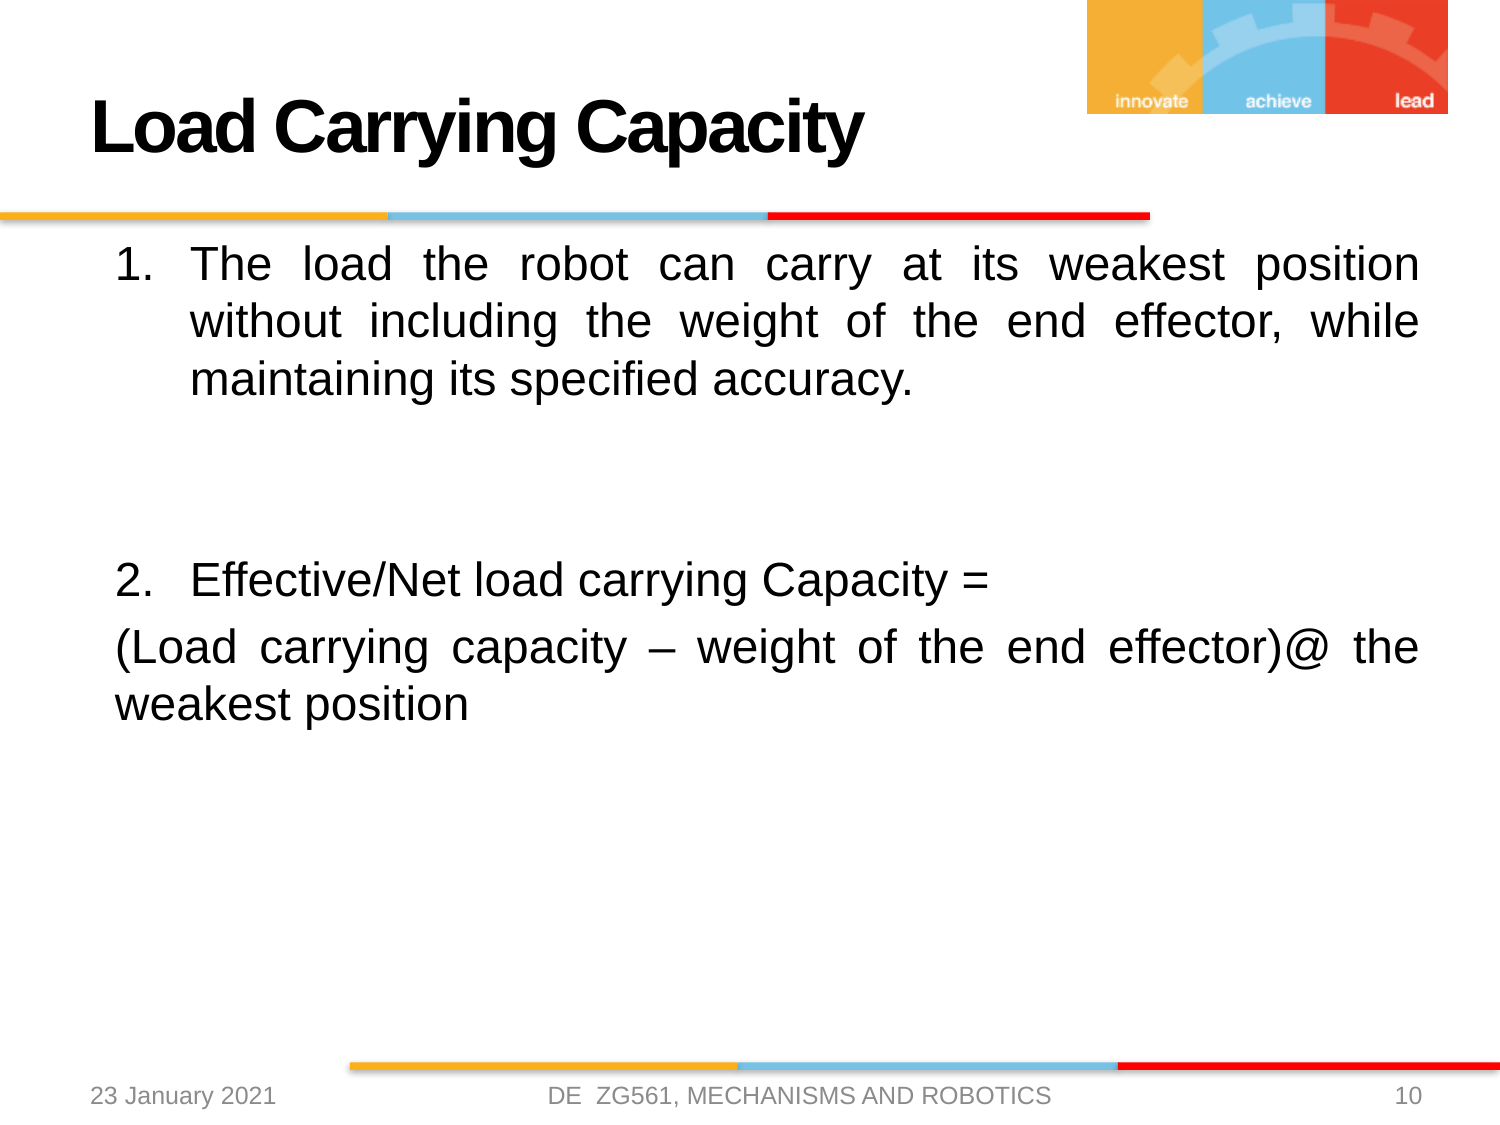

# Load Carrying Capacity
The load the robot can carry at its weakest position without including the weight of the end effector, while maintaining its specified accuracy.

Effective/Net load carrying Capacity =
(Load carrying capacity – weight of the end effector)@ the weakest position
DE  ZG561, MECHANISMS AND ROBOTICS
23 January 2021
10